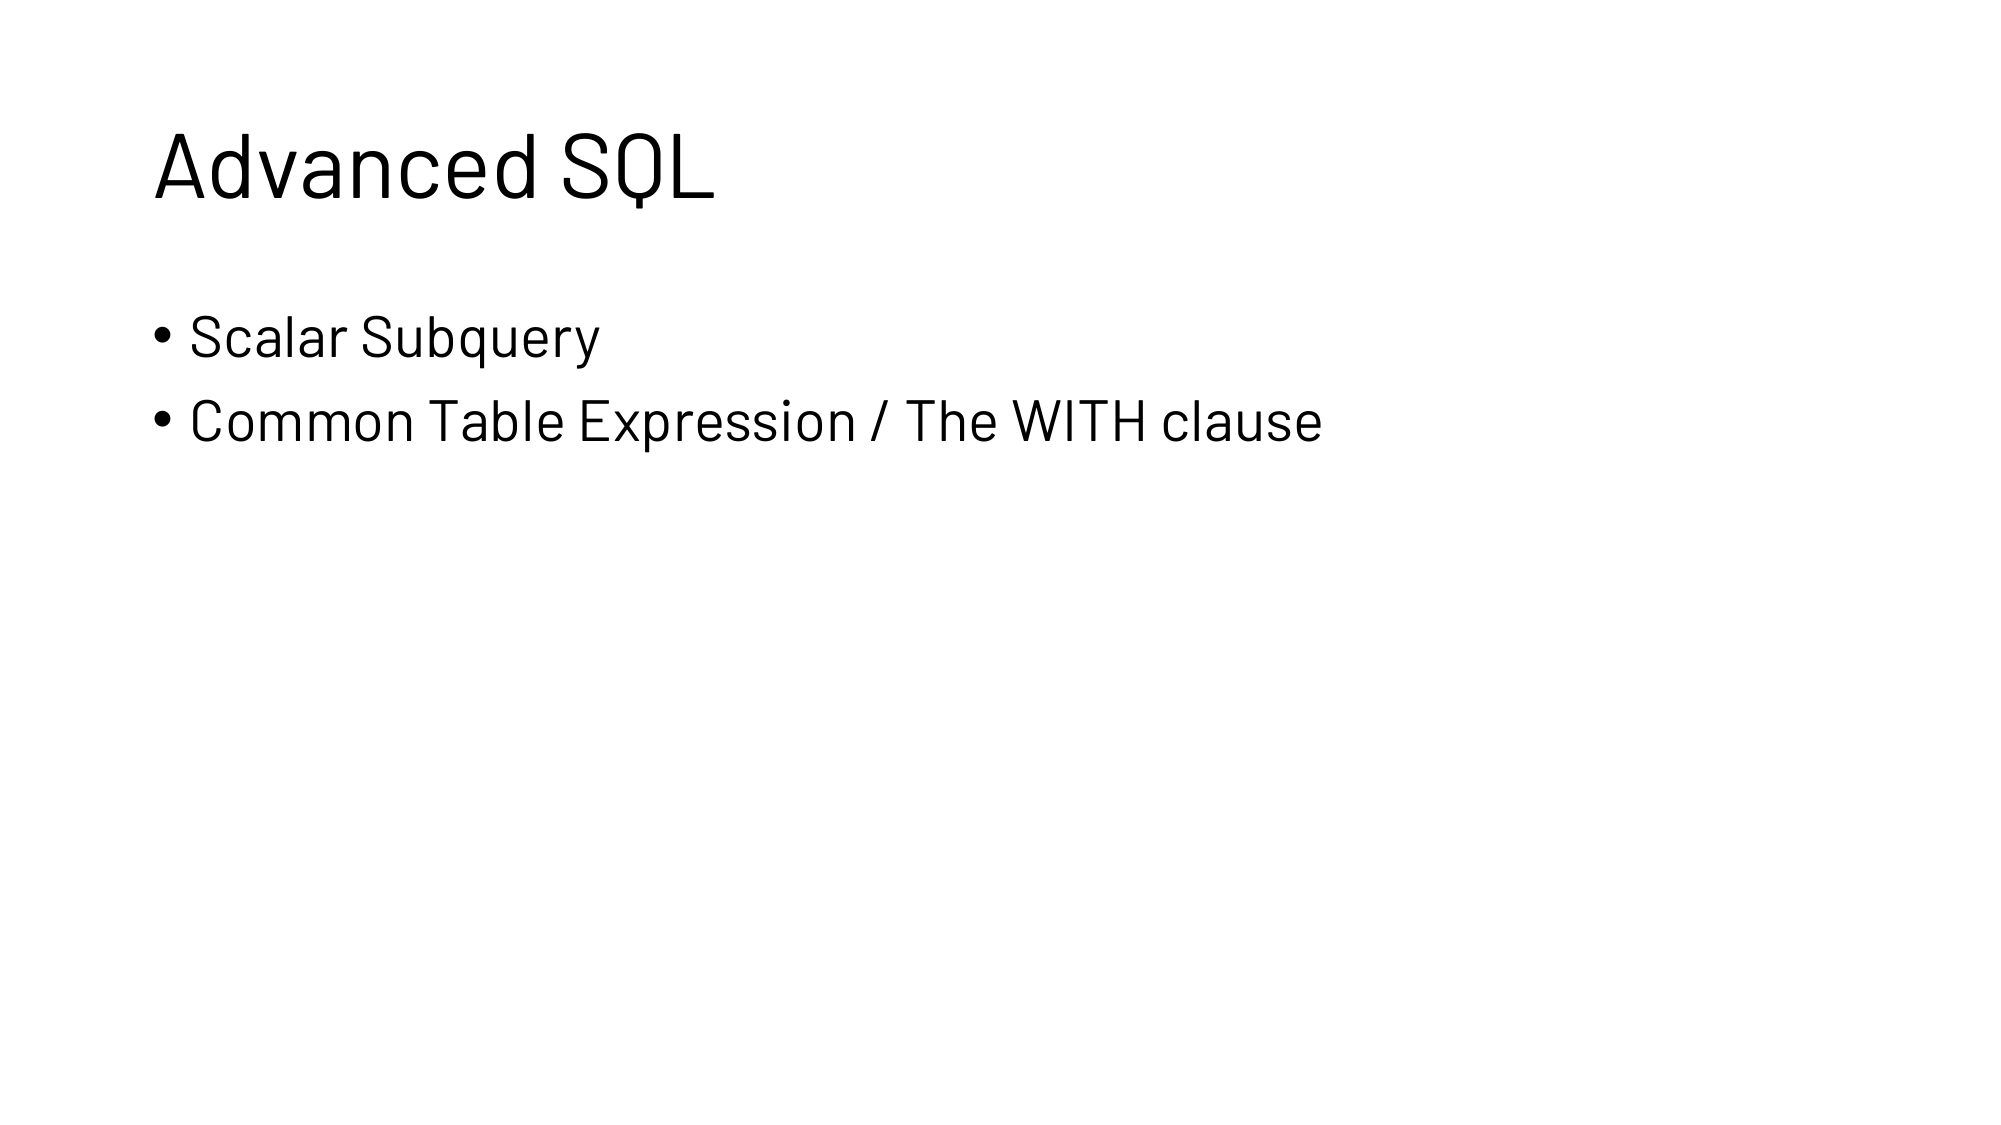

# Advanced SQL
Scalar Subquery
Common Table Expression / The WITH clause